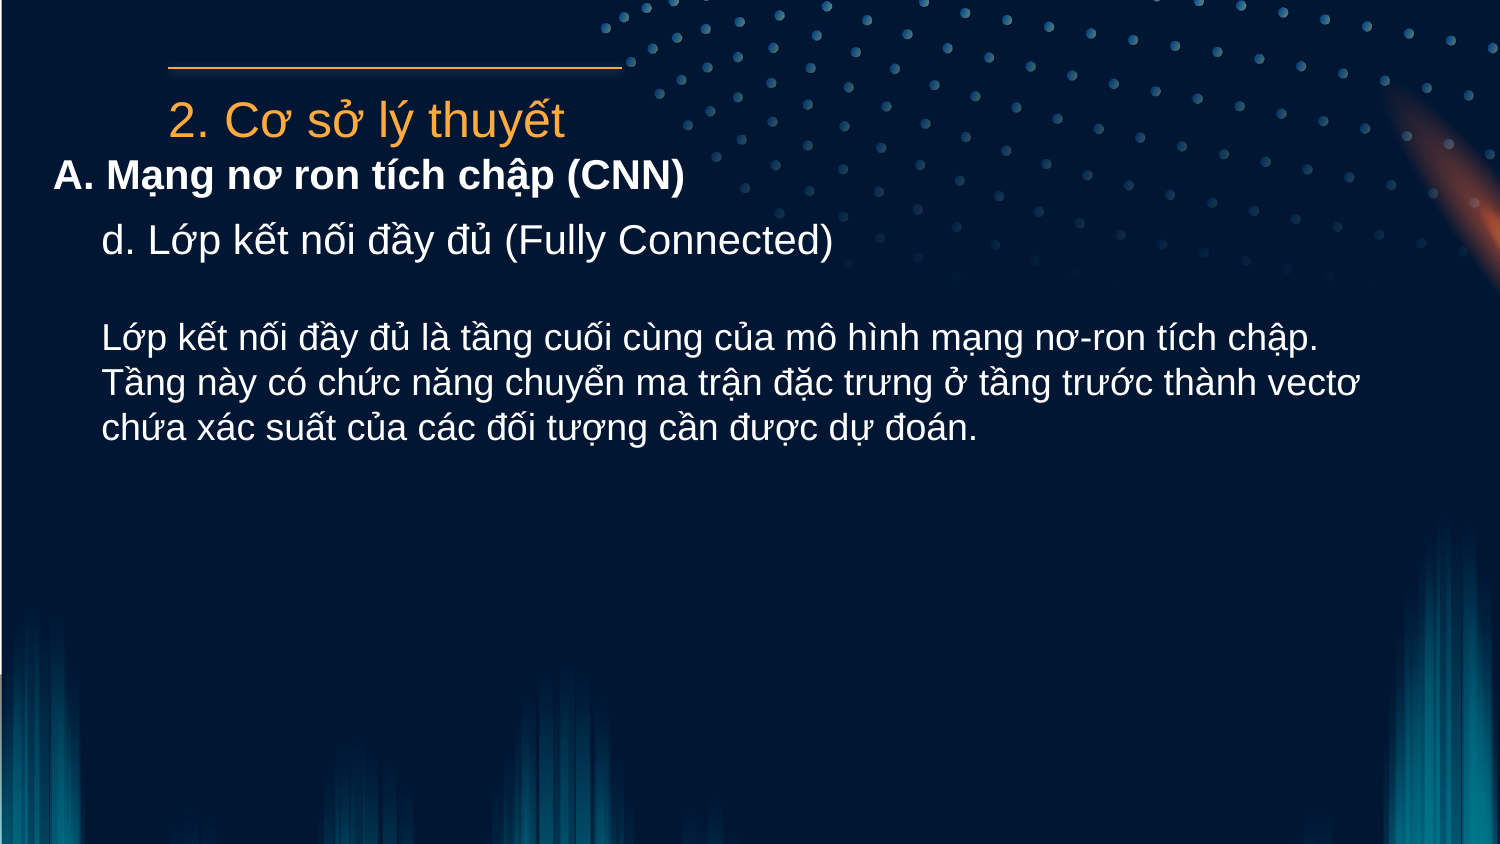

# 2. Cơ sở lý thuyết
A. Mạng nơ ron tích chập (CNN)
d. Lớp kết nối đầy đủ (Fully Connected)

Lớp kết nối đầy đủ là tầng cuối cùng của mô hình mạng nơ-ron tích chập. Tầng này có chức năng chuyển ma trận đặc trưng ở tầng trước thành vectơ chứa xác suất của các đối tượng cần được dự đoán.